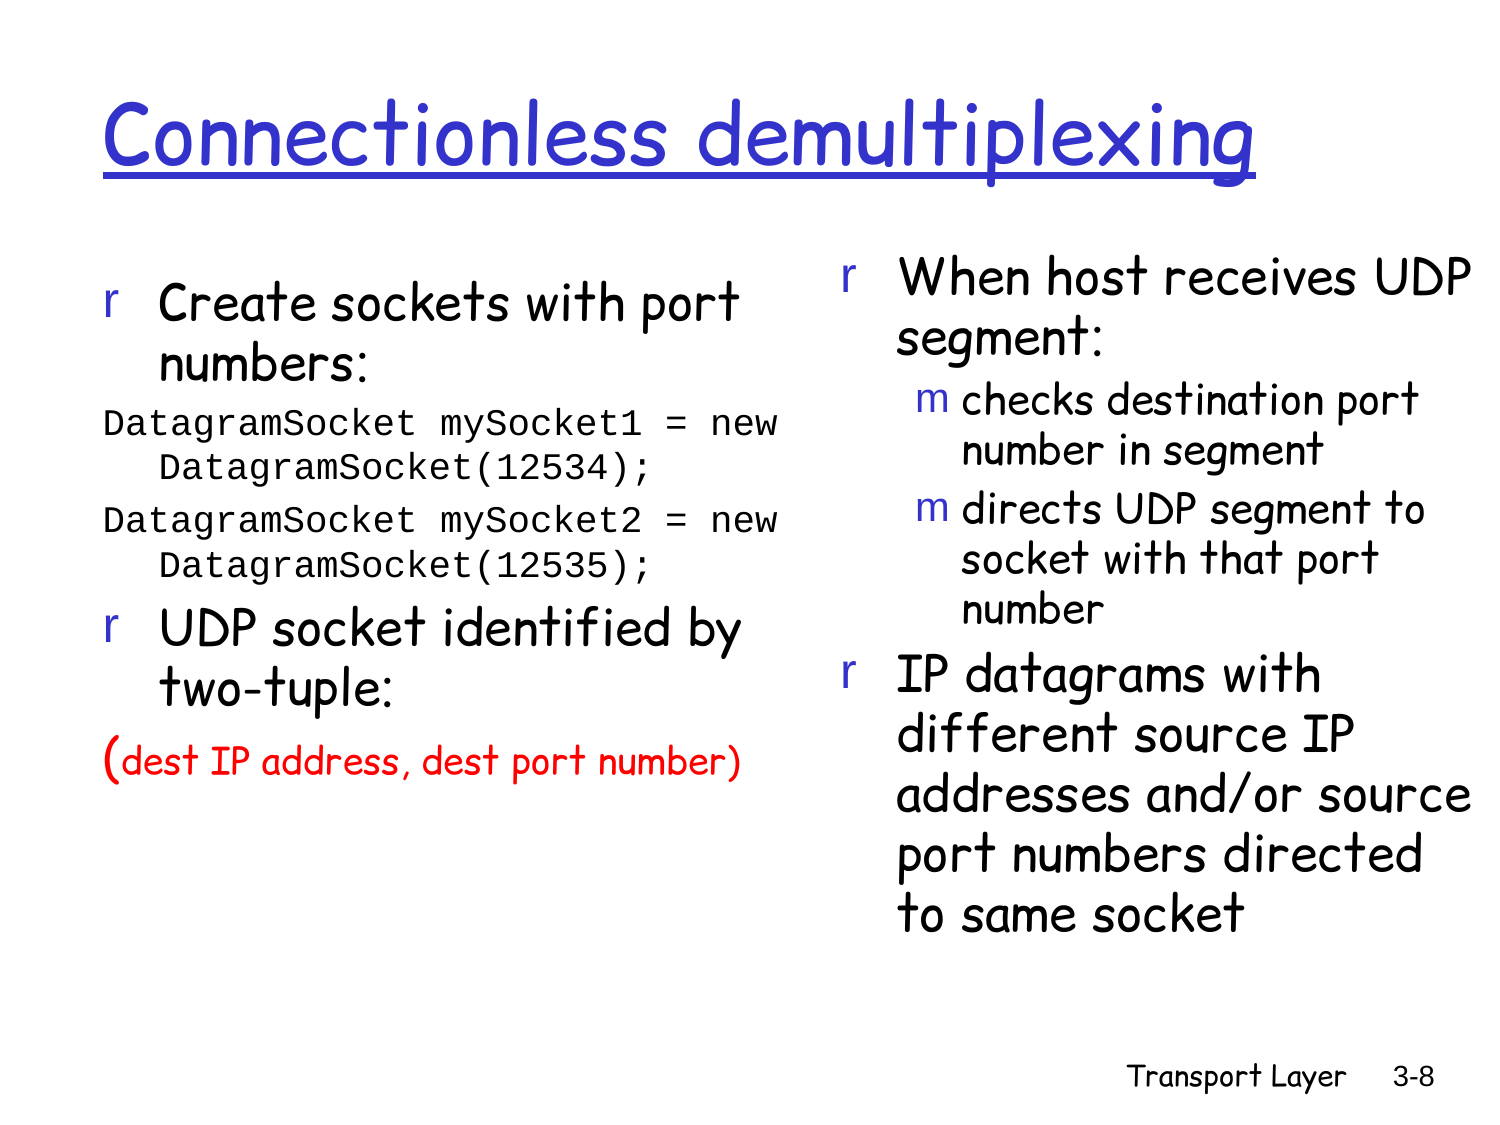

# Connectionless demultiplexing
When host receives UDP segment:
checks destination port number in segment
directs UDP segment to socket with that port number
IP datagrams with different source IP addresses and/or source port numbers directed to same socket
Create sockets with port numbers:
DatagramSocket mySocket1 = new DatagramSocket(12534);
DatagramSocket mySocket2 = new DatagramSocket(12535);
UDP socket identified by  two-tuple:
(dest IP address, dest port number)
Transport Layer
3-8